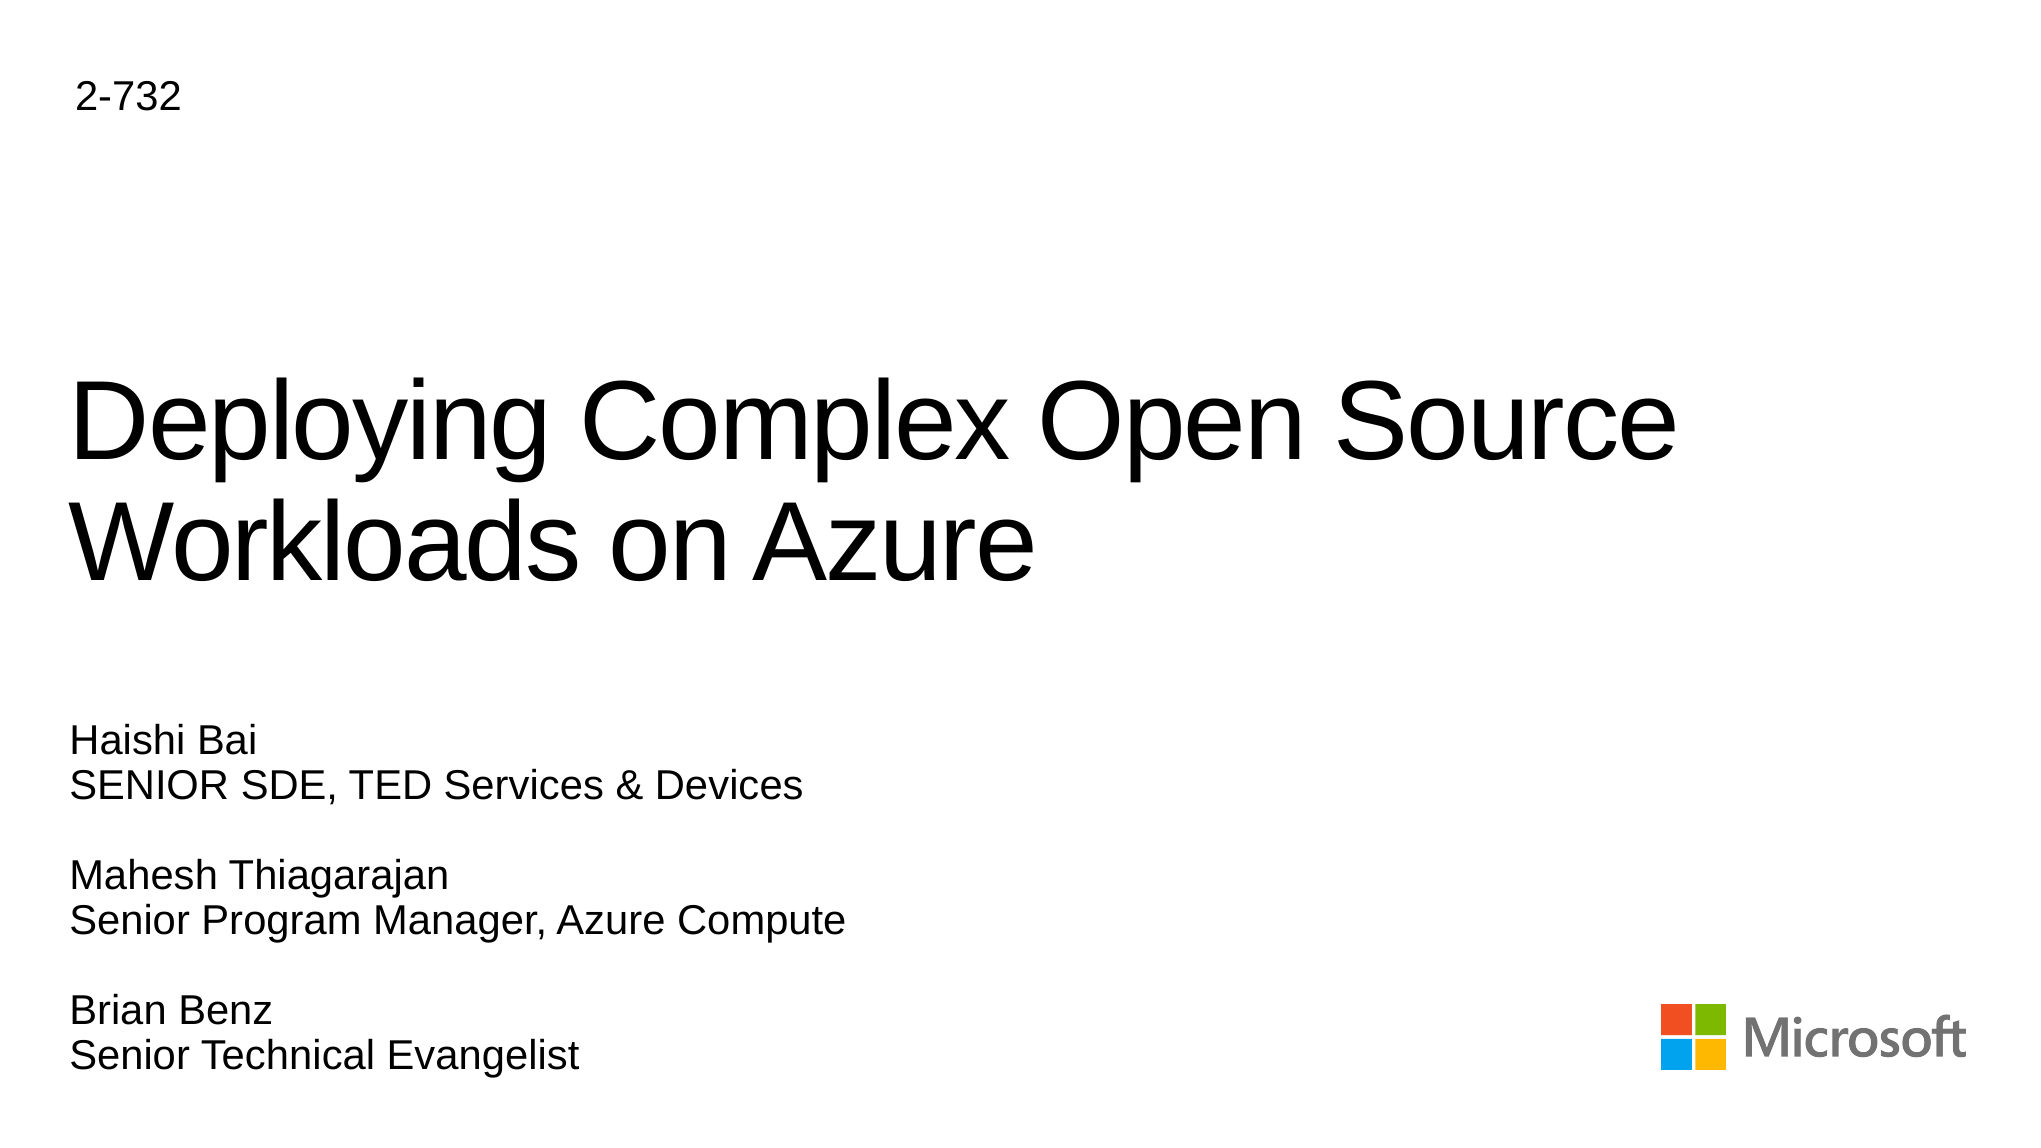

2-732
# Deploying Complex Open Source Workloads on Azure
Haishi Bai
SENIOR SDE, TED Services & Devices

Mahesh Thiagarajan
Senior Program Manager, Azure Compute

Brian Benz
Senior Technical Evangelist